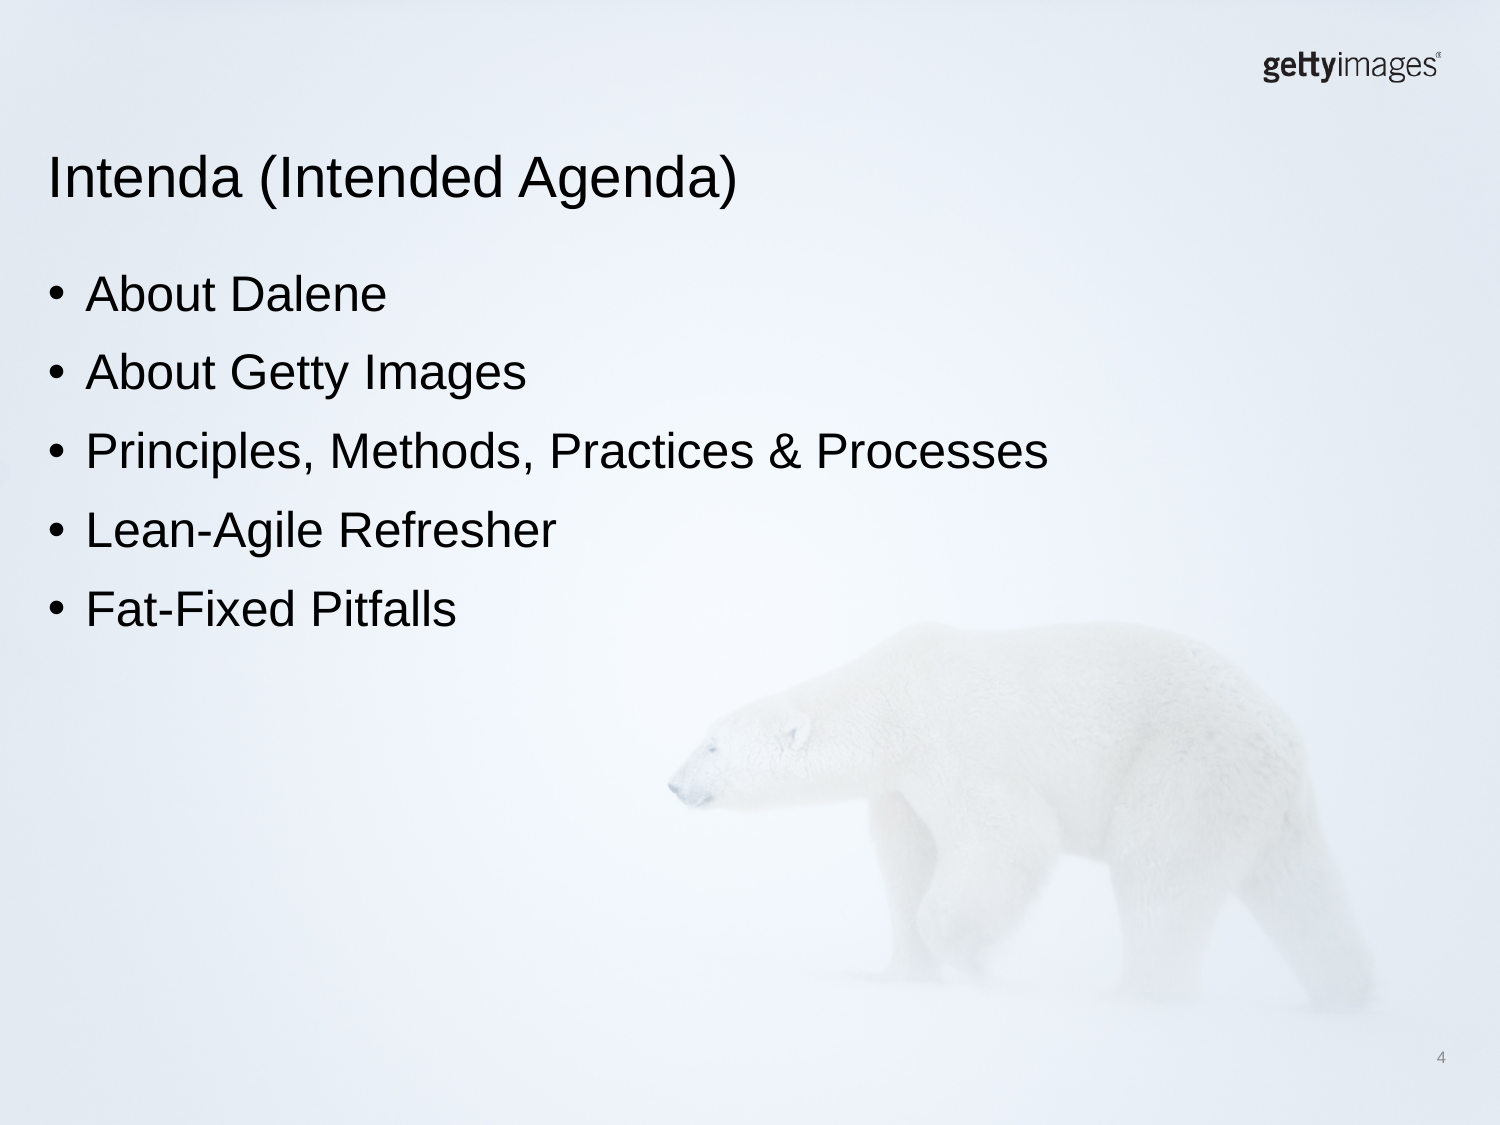

# Intenda (Intended Agenda)
About Dalene
About Getty Images
Principles, Methods, Practices & Processes
Lean-Agile Refresher
Fat-Fixed Pitfalls

4